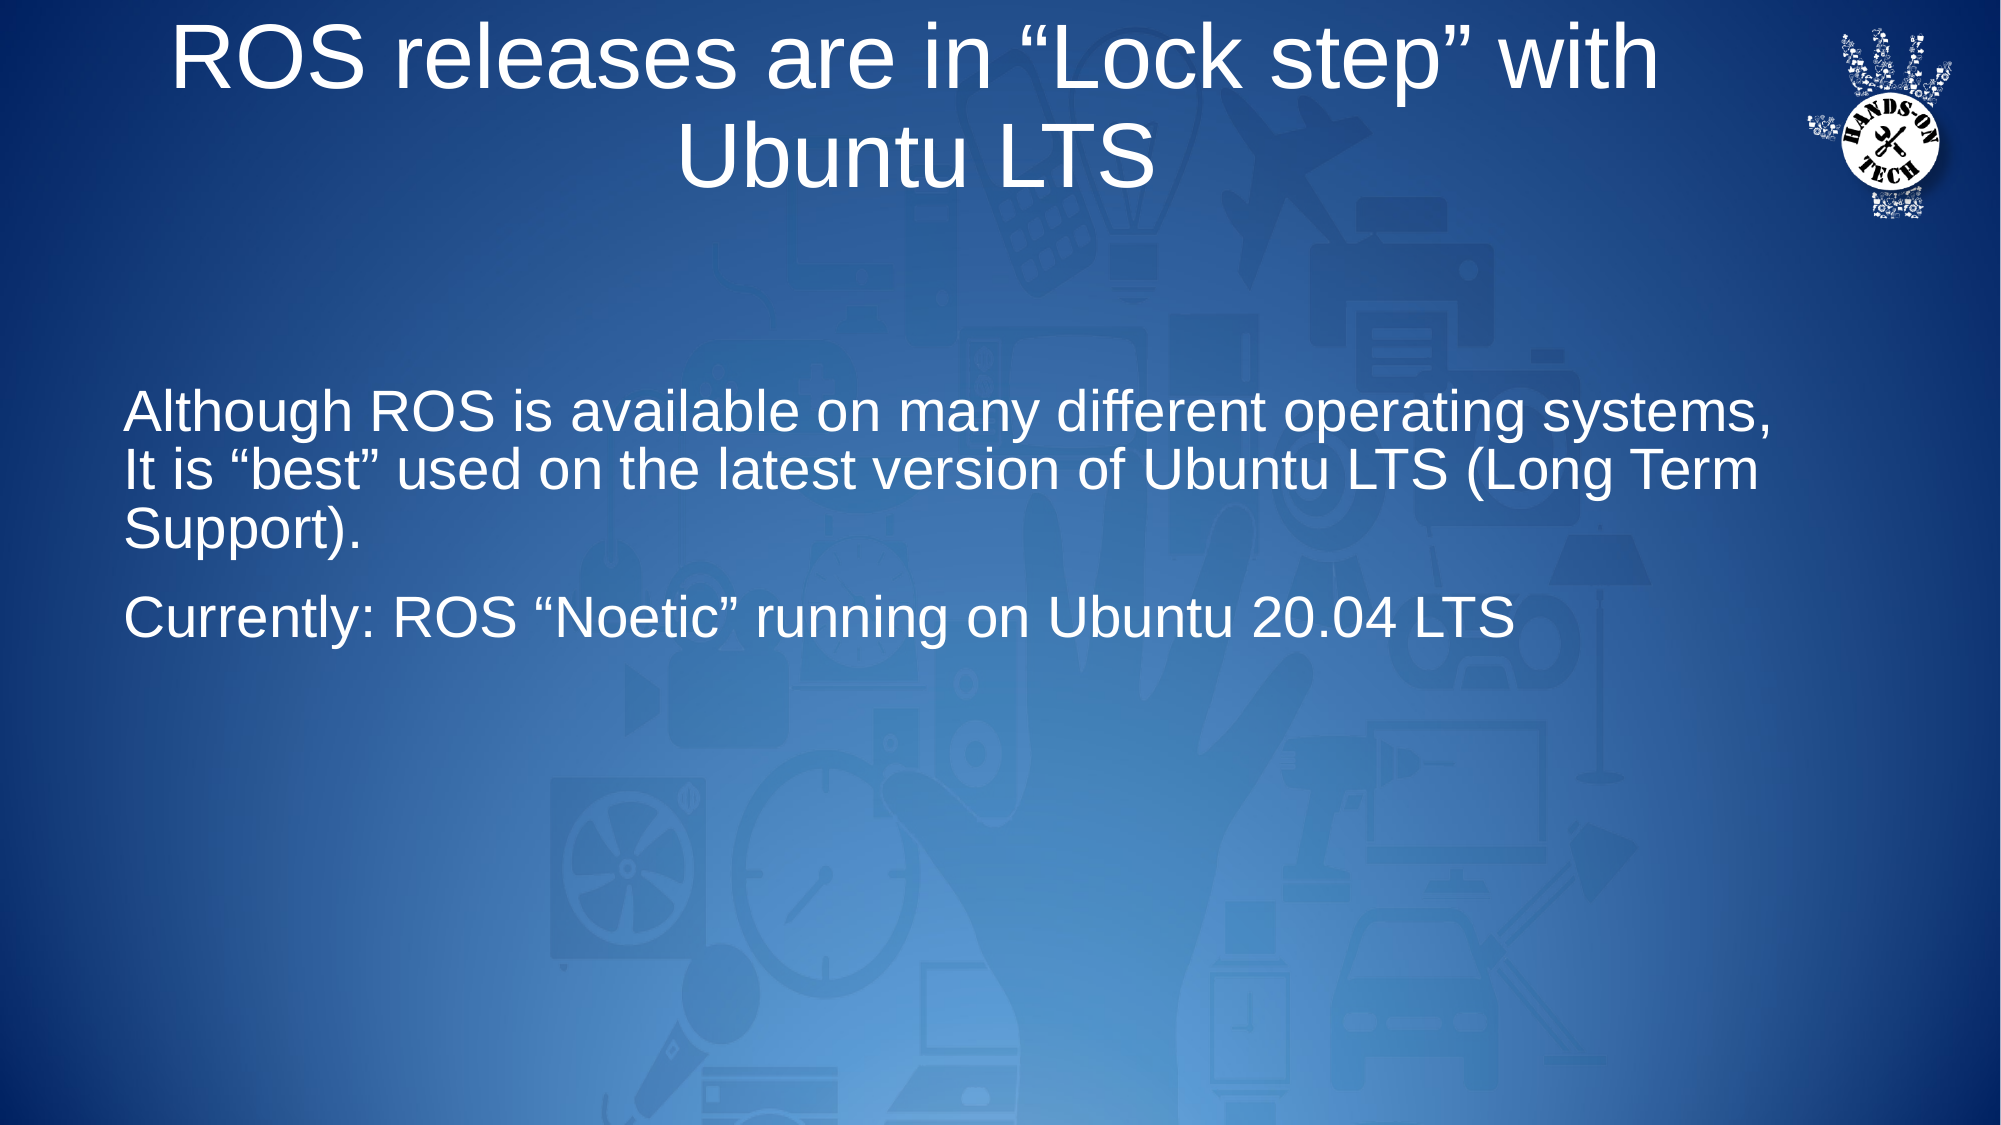

ROS releases are in “Lock step” with Ubuntu LTS
Although ROS is available on many different operating systems, It is “best” used on the latest version of Ubuntu LTS (Long Term Support).
Currently: ROS “Noetic” running on Ubuntu 20.04 LTS